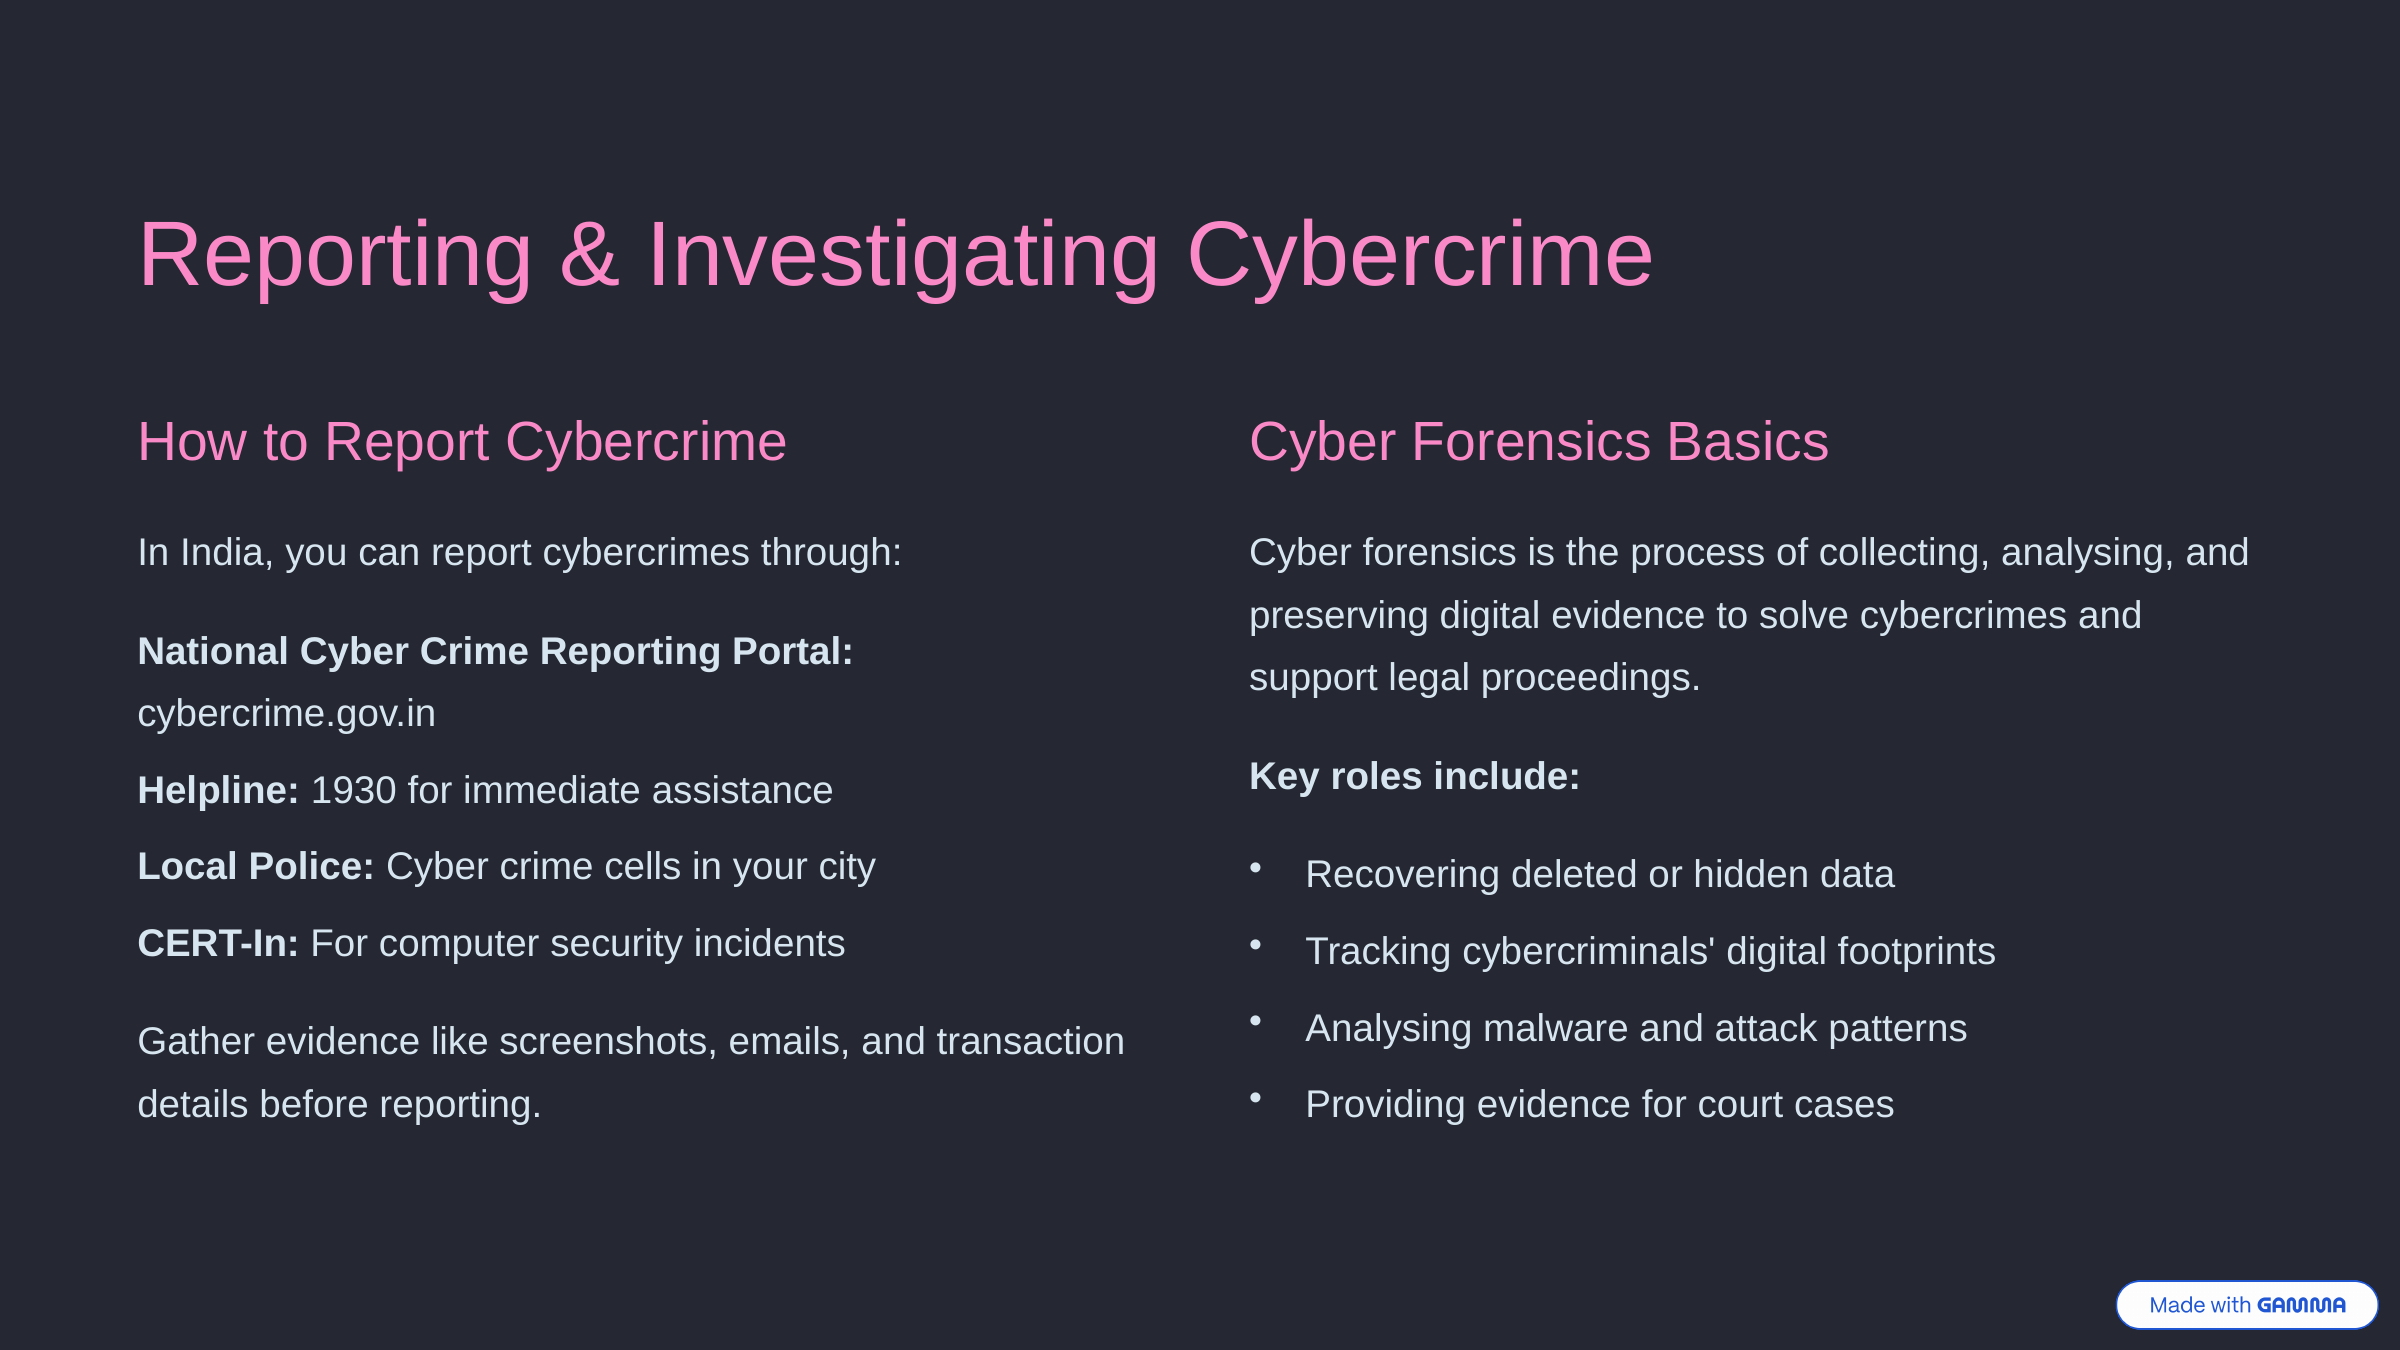

Reporting & Investigating Cybercrime
How to Report Cybercrime
Cyber Forensics Basics
In India, you can report cybercrimes through:
Cyber forensics is the process of collecting, analysing, and preserving digital evidence to solve cybercrimes and support legal proceedings.
National Cyber Crime Reporting Portal: cybercrime.gov.in
Key roles include:
Helpline: 1930 for immediate assistance
Local Police: Cyber crime cells in your city
Recovering deleted or hidden data
CERT-In: For computer security incidents
Tracking cybercriminals' digital footprints
Analysing malware and attack patterns
Gather evidence like screenshots, emails, and transaction details before reporting.
Providing evidence for court cases